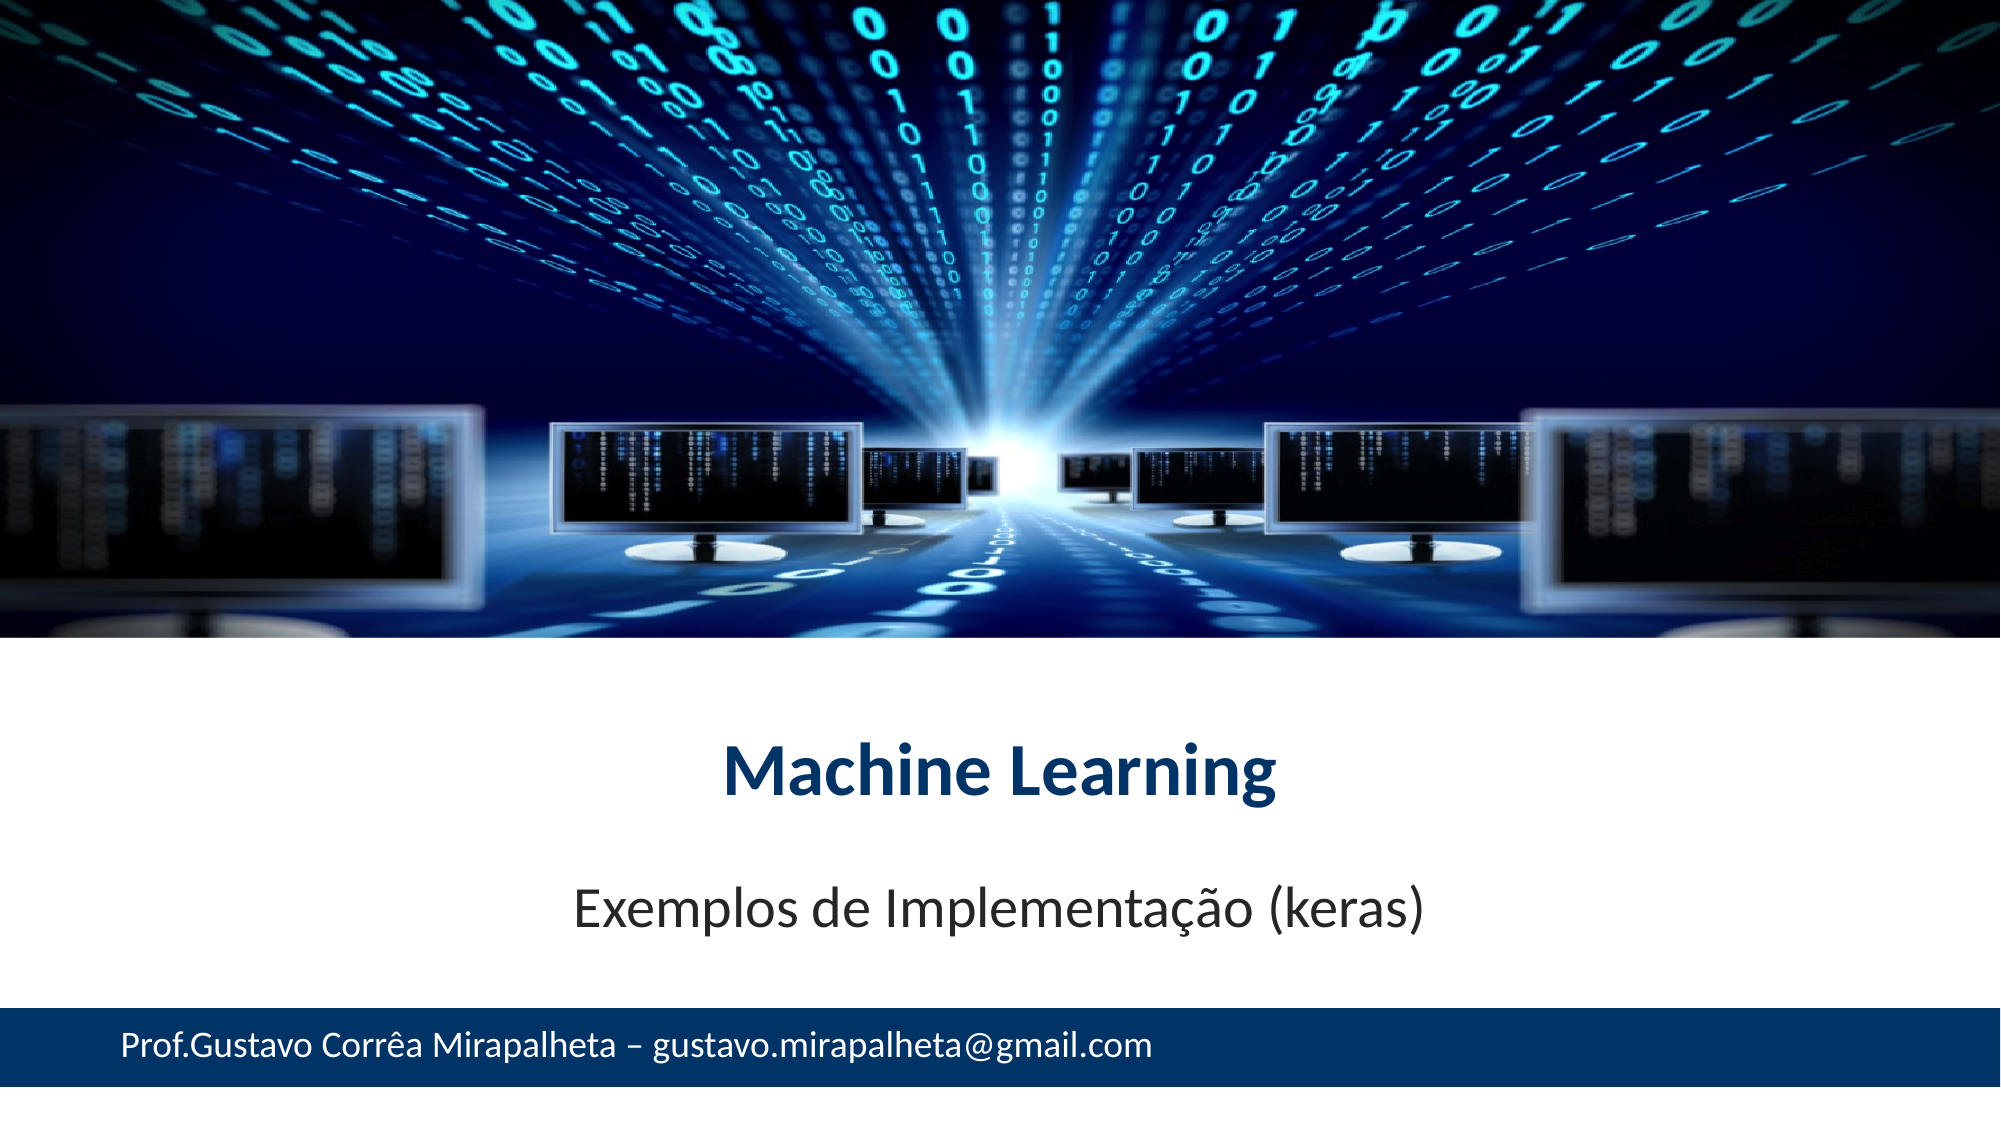

# Machine Learning
Exemplos de Implementação (keras)